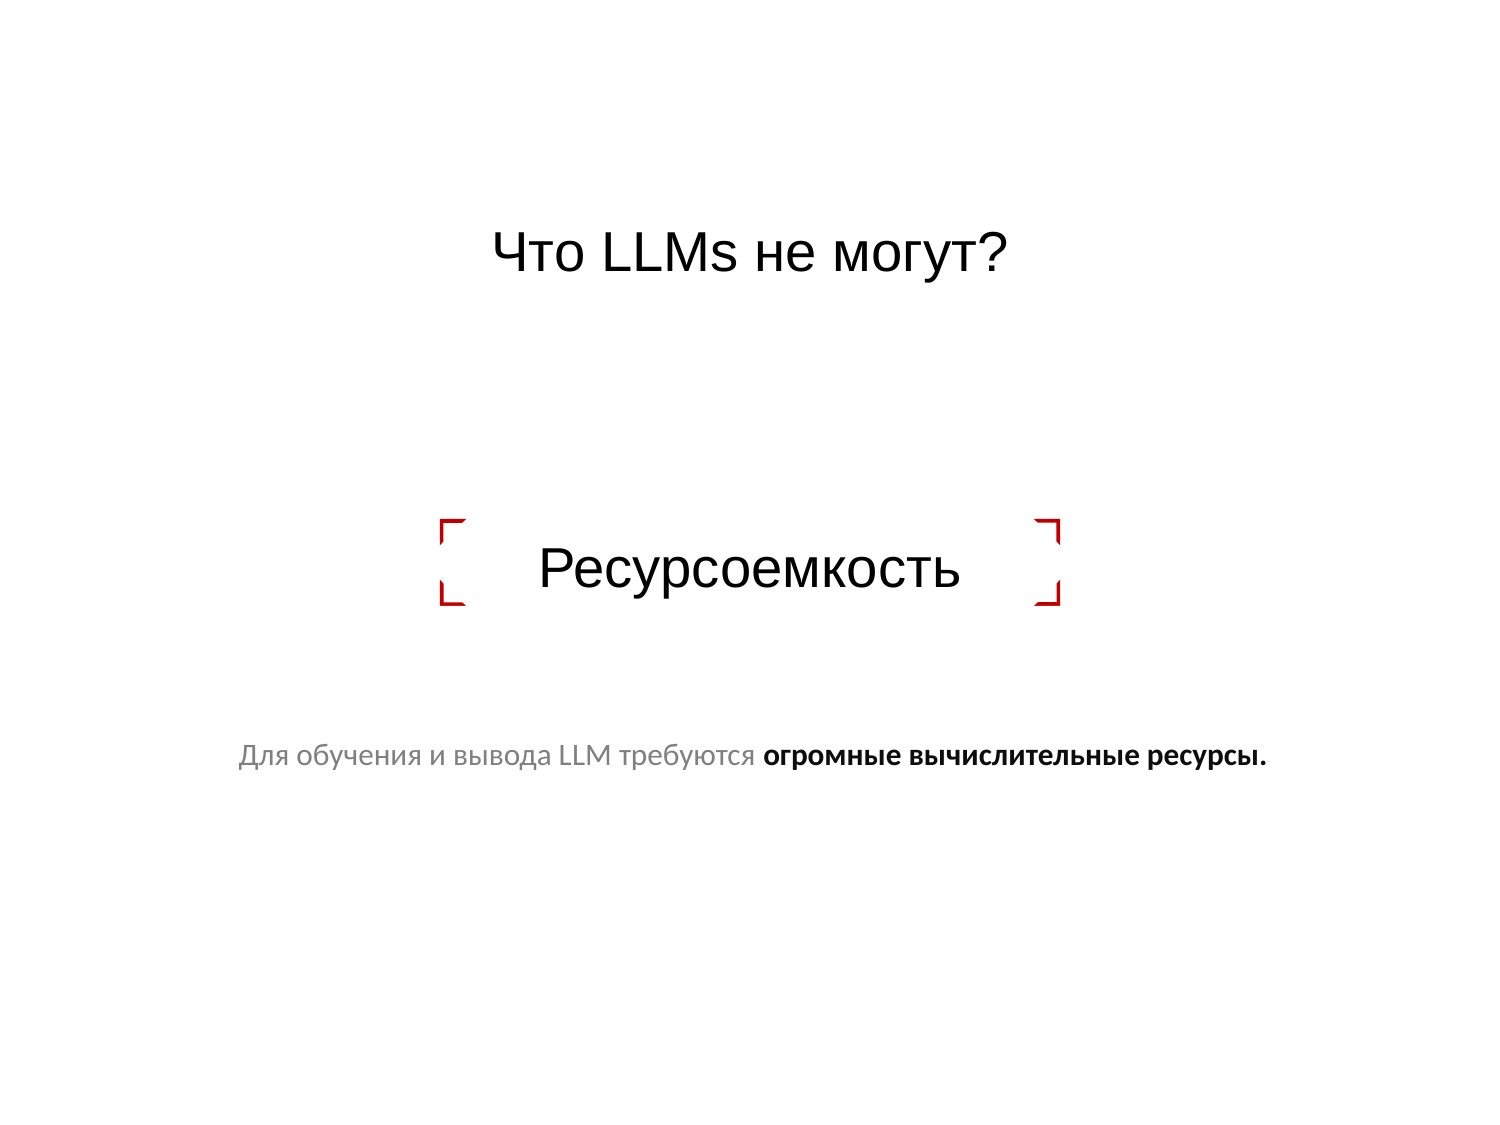

Что LLMs не могут?
Dependence on Input Phrasing
Lack of True Understanding
Hallucinations and Fabrication

Ресурсоемкость

Bias in Outputs
Limited Domain-Specific Expertise
 Для обучения и вывода LLM требуются огромные вычислительные ресурсы.
Ethical and Security Concerns